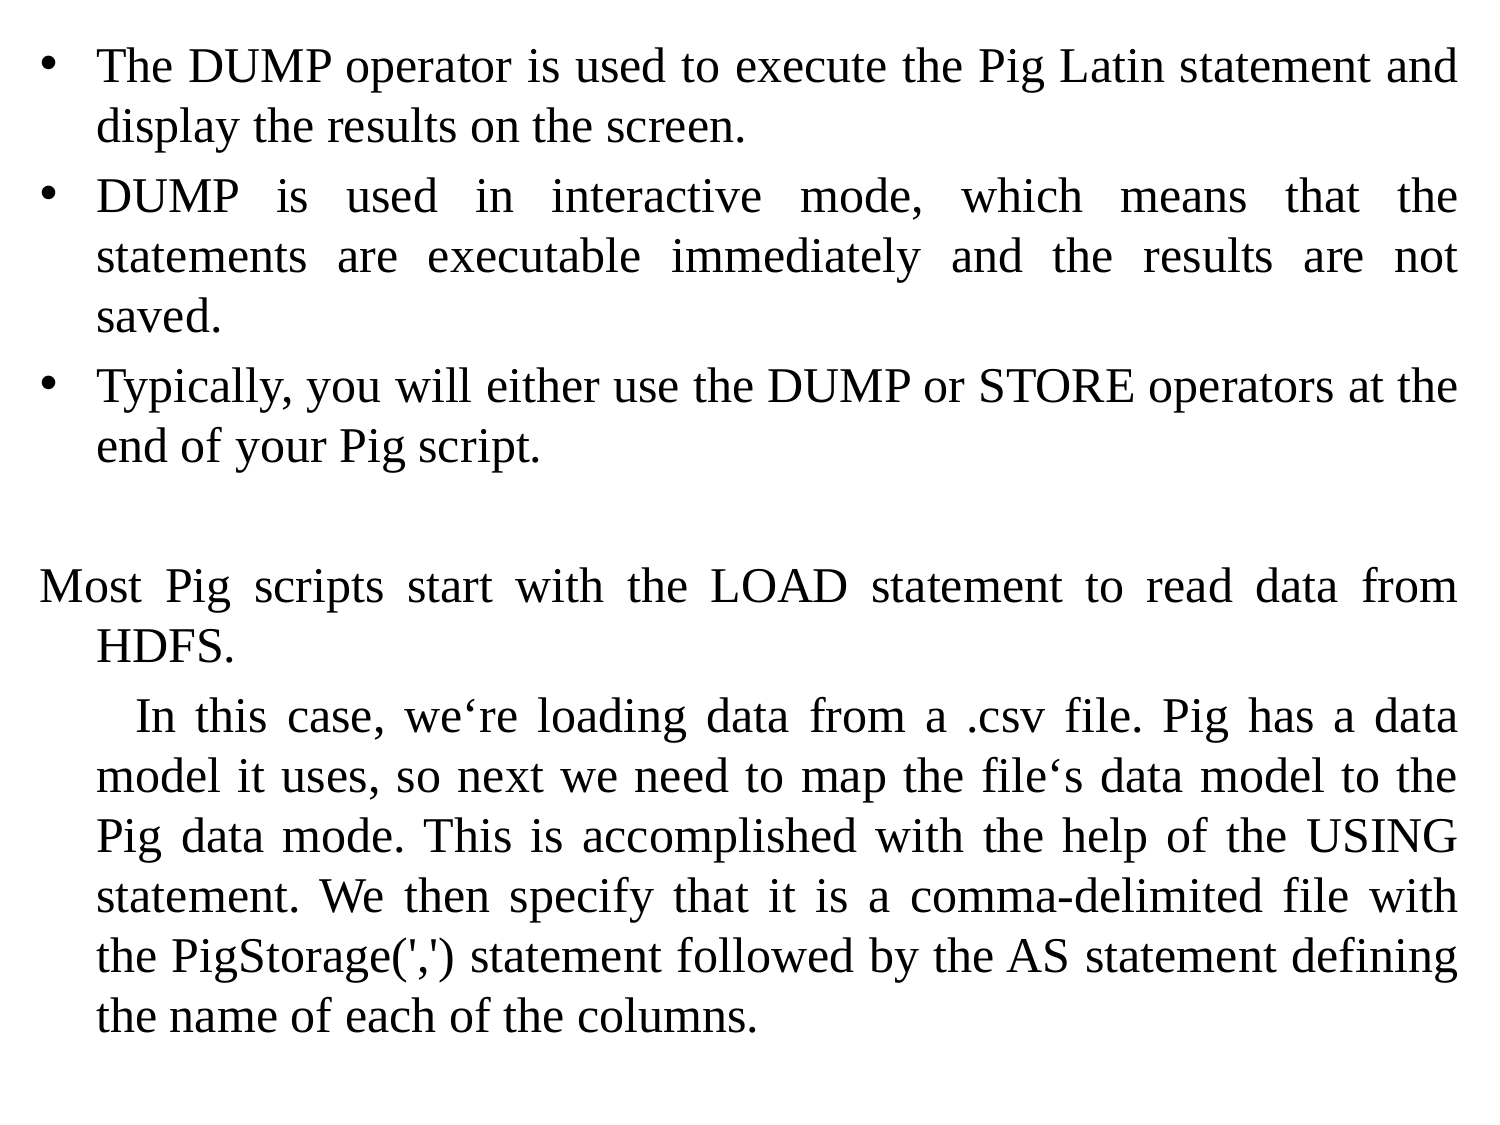

The DUMP operator is used to execute the Pig Latin statement and display the results on the screen.
DUMP is used in interactive mode, which means that the statements are executable immediately and the results are not saved.
Typically, you will either use the DUMP or STORE operators at the end of your Pig script.

Most Pig scripts start with the LOAD statement to read data from HDFS.
     In this case, we‘re loading data from a .csv file. Pig has a data model it uses, so next we need to map the file‘s data model to the Pig data mode. This is accomplished with the help of the USING statement. We then specify that it is a comma-delimited file with the PigStorage(',') statement followed by the AS statement defining the name of each of the columns.